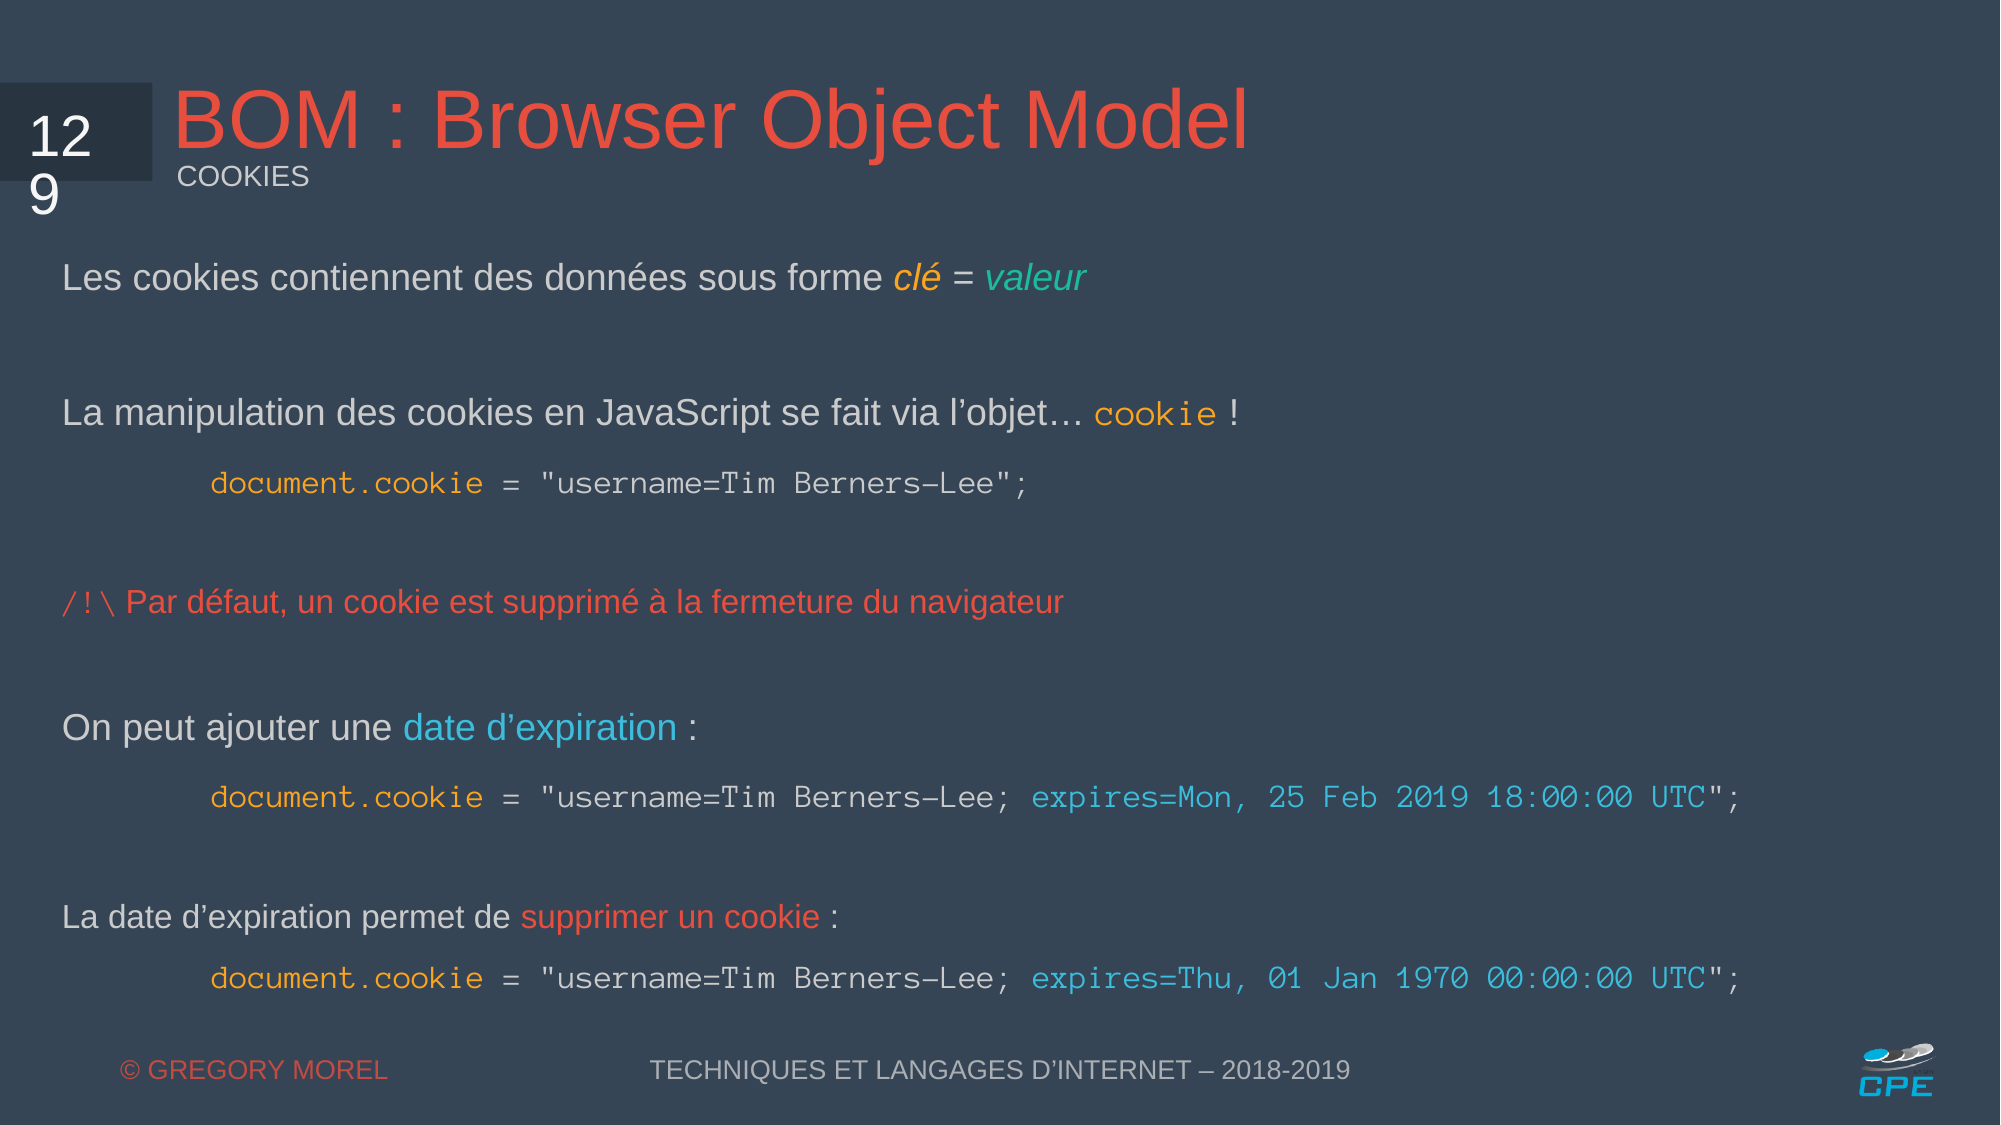

# BOM : Browser Object Model
129
COOKIES
Les cookies contiennent des données sous forme clé = valeur

La manipulation des cookies en JavaScript se fait via l’objet… cookie !
	document.cookie = "username=Tim Berners-Lee";

/!\ Par défaut, un cookie est supprimé à la fermeture du navigateur

On peut ajouter une date d’expiration :
	document.cookie = "username=Tim Berners-Lee; expires=Mon, 25 Feb 2019 18:00:00 UTC";

La date d’expiration permet de supprimer un cookie :
	document.cookie = "username=Tim Berners-Lee; expires=Thu, 01 Jan 1970 00:00:00 UTC";